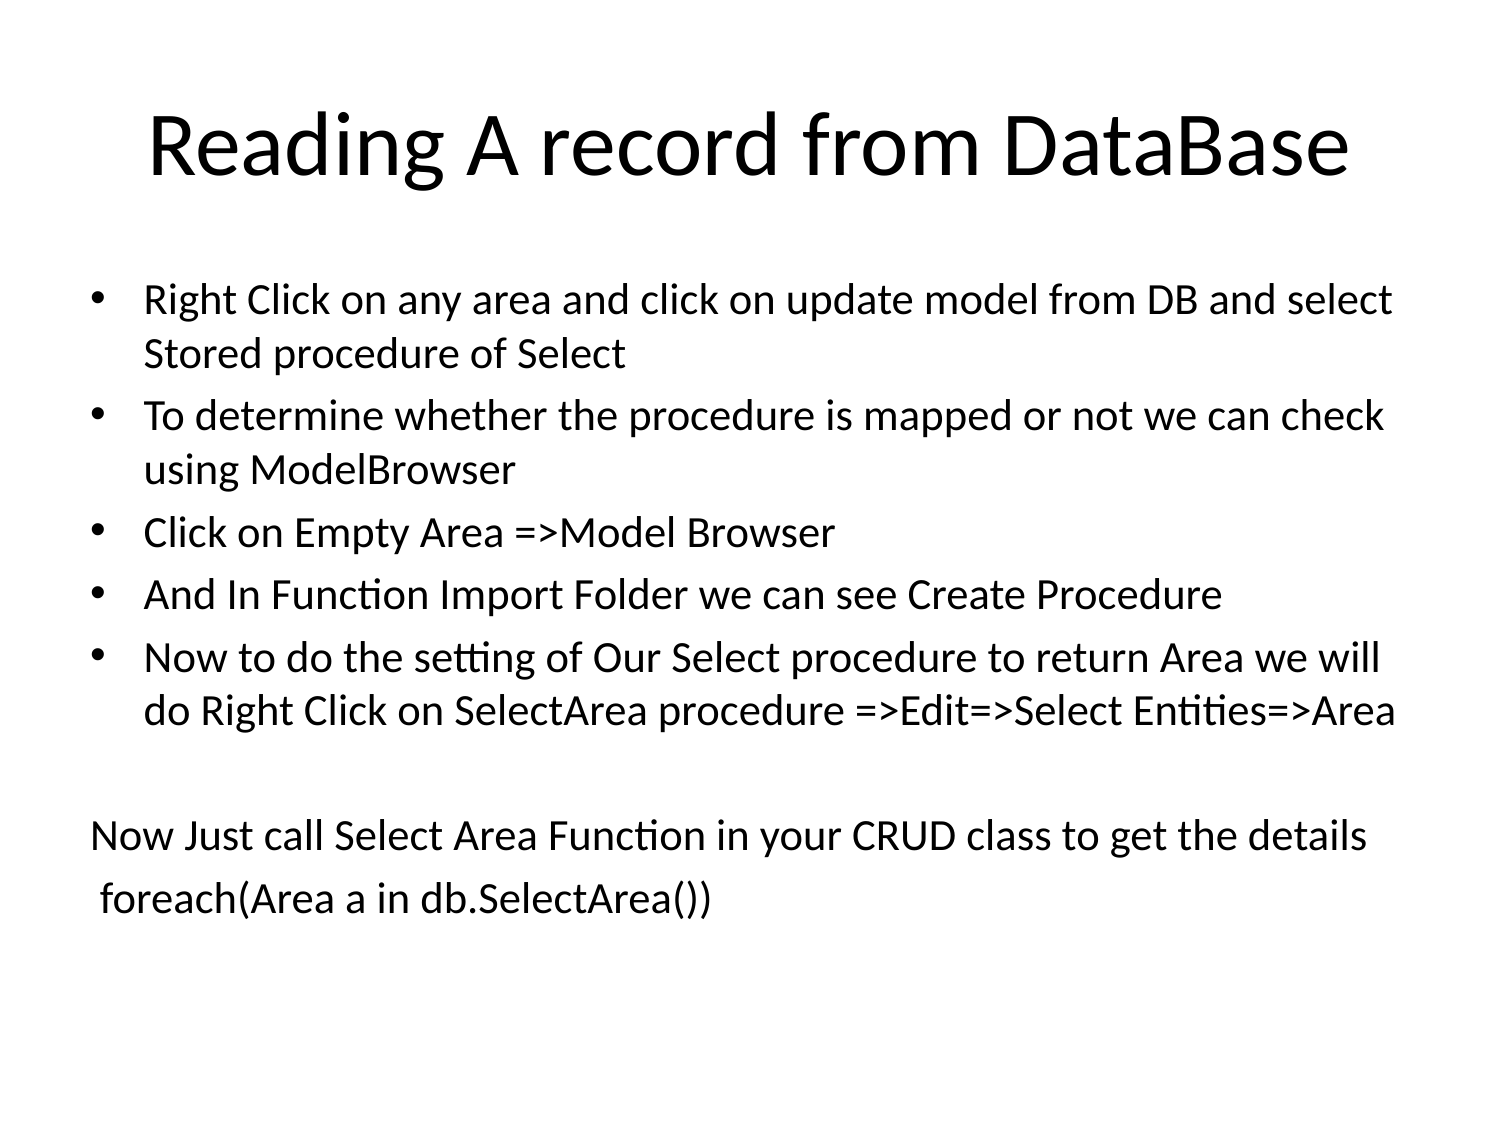

# Reading A record from DataBase
Right Click on any area and click on update model from DB and select Stored procedure of Select
To determine whether the procedure is mapped or not we can check using ModelBrowser
Click on Empty Area =>Model Browser
And In Function Import Folder we can see Create Procedure
Now to do the setting of Our Select procedure to return Area we will do Right Click on SelectArea procedure =>Edit=>Select Entities=>Area

Now Just call Select Area Function in your CRUD class to get the details
 foreach(Area a in db.SelectArea())